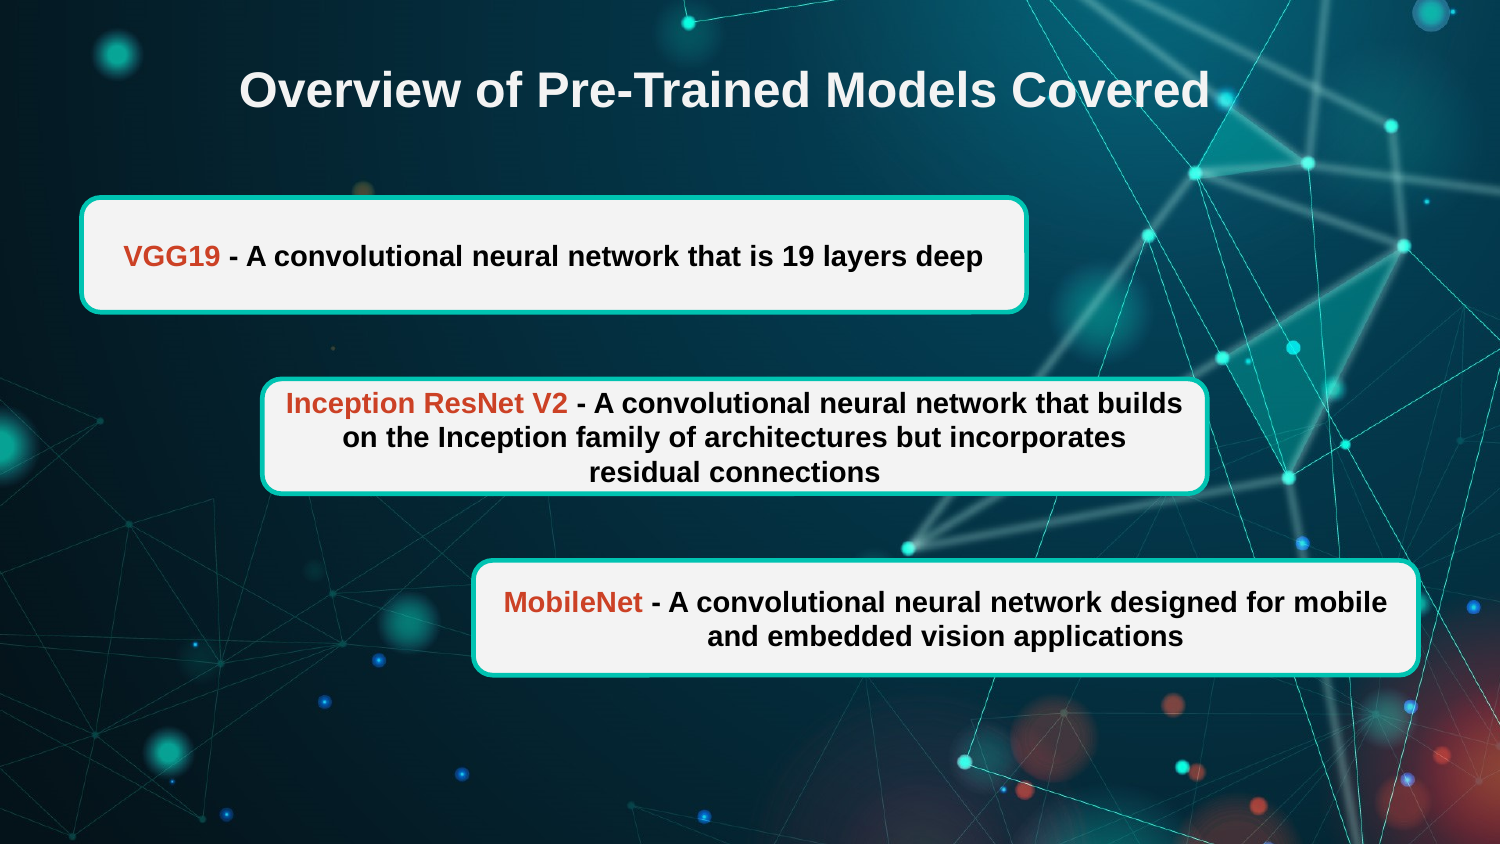

Overview of Pre-Trained Models Covered
VGG19 - A convolutional neural network that is 19 layers deep
Inception ResNet V2 - A convolutional neural network that builds on the Inception family of architectures but incorporates residual connections
MobileNet - A convolutional neural network designed for mobile and embedded vision applications